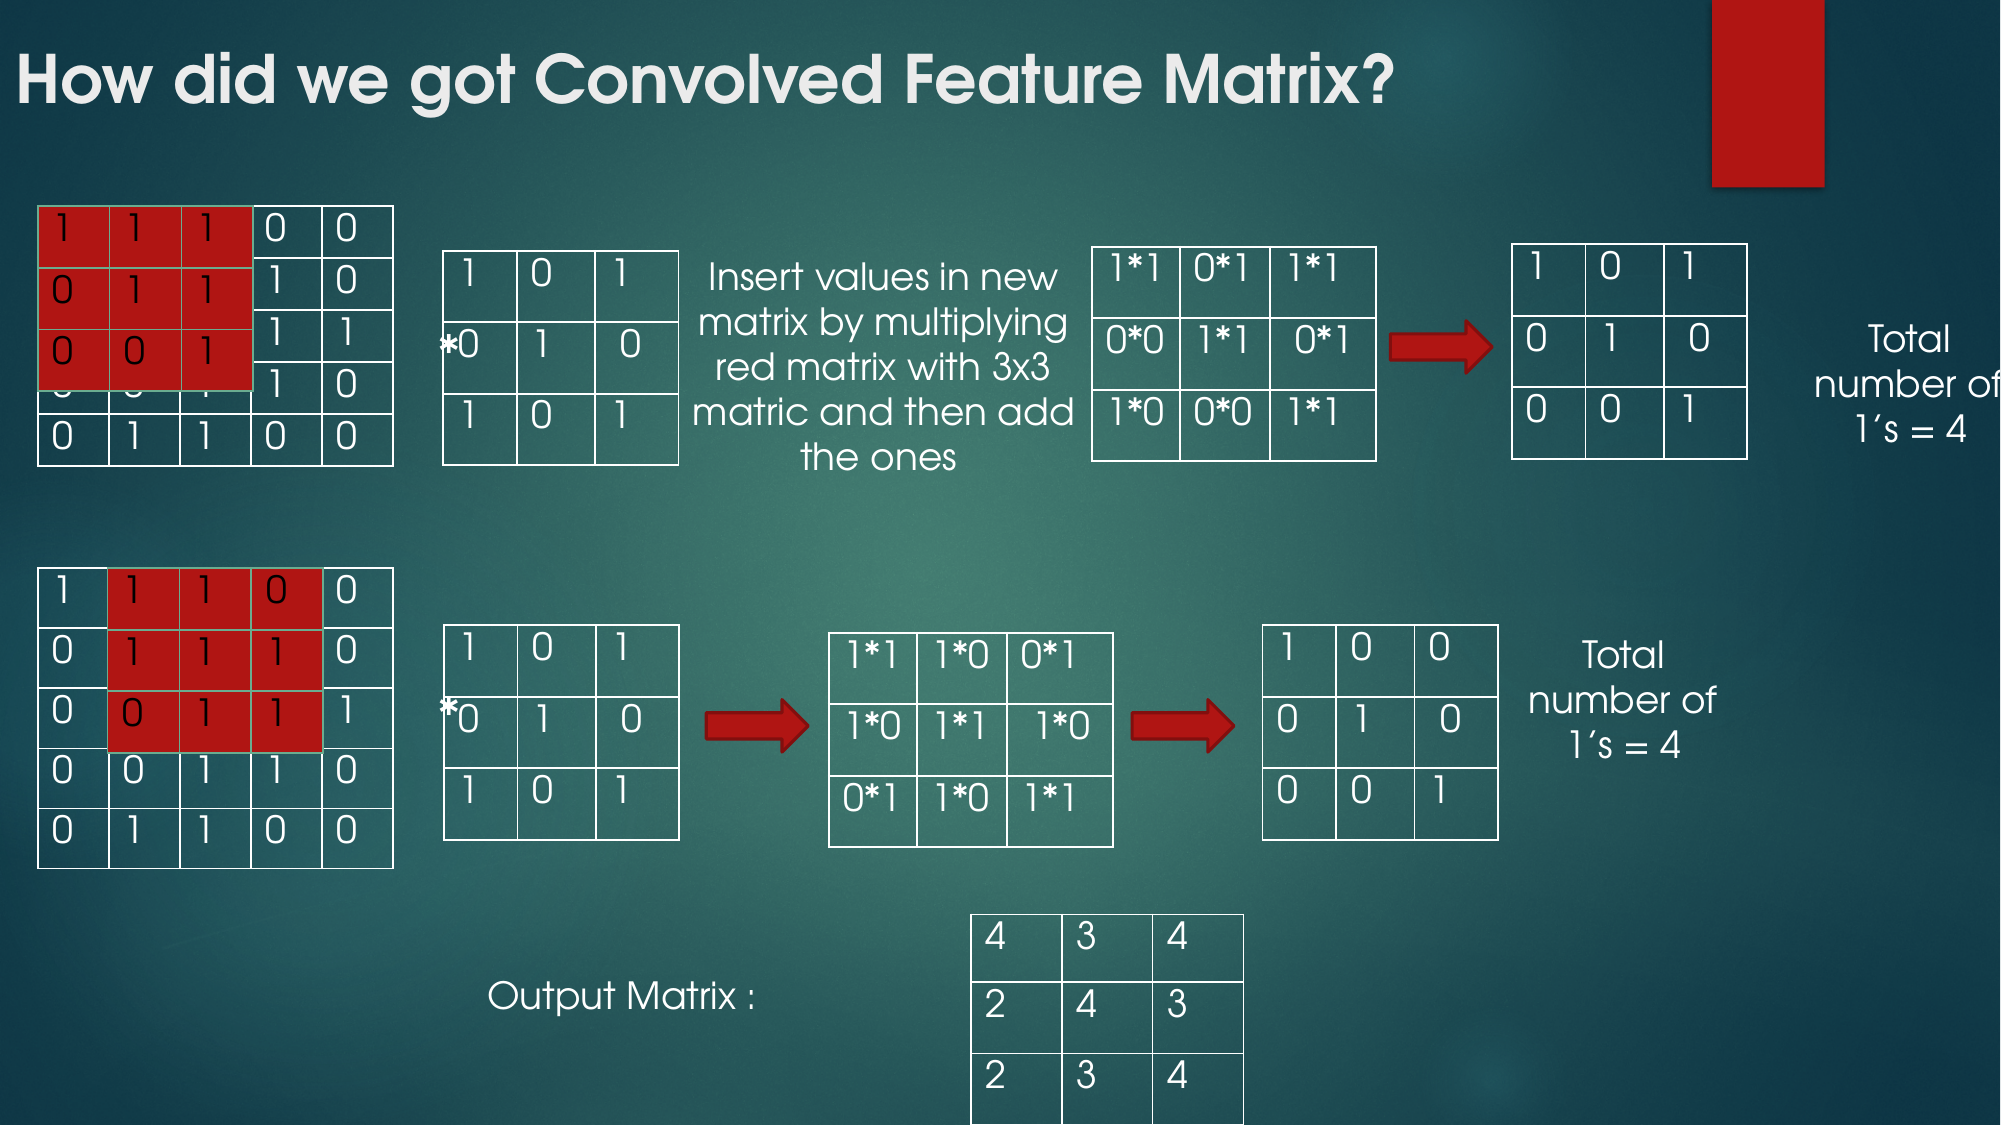

# How did we got Convolved Feature Matrix?
| 1 | 1 | 1 | 0 | 0 |
| --- | --- | --- | --- | --- |
| 0 | 1 | 1 | 1 | 0 |
| 0 | 0 | 1 | 1 | 1 |
| 0 | 0 | 1 | 1 | 0 |
| 0 | 1 | 1 | 0 | 0 |
| 1 | 1 | 1 |
| --- | --- | --- |
| 0 | 1 | 1 |
| 0 | 0 | 1 |
| 1 | 0 | 1 |
| --- | --- | --- |
| 0 | 1 | 0 |
| 0 | 0 | 1 |
Insert values in new matrix by multiplying red matrix with 3x3 matric and then add the ones
| 1\*1 | 0\*1 | 1\*1 |
| --- | --- | --- |
| 0\*0 | 1\*1 | 0\*1 |
| 1\*0 | 0\*0 | 1\*1 |
| 1 | 0 | 1 |
| --- | --- | --- |
| 0 | 1 | 0 |
| 1 | 0 | 1 |
Total number of 1’s = 4
*

| 1 | 1 | 0 |
| --- | --- | --- |
| 1 | 1 | 1 |
| 0 | 1 | 1 |
| 1 | 1 | 1 | 0 | 0 |
| --- | --- | --- | --- | --- |
| 0 | 1 | 1 | 1 | 0 |
| 0 | 0 | 1 | 1 | 1 |
| 0 | 0 | 1 | 1 | 0 |
| 0 | 1 | 1 | 0 | 0 |
Total number of 1’s = 4
| 1 | 0 | 1 |
| --- | --- | --- |
| 0 | 1 | 0 |
| 1 | 0 | 1 |
| 1 | 0 | 0 |
| --- | --- | --- |
| 0 | 1 | 0 |
| 0 | 0 | 1 |
| 1\*1 | 1\*0 | 0\*1 |
| --- | --- | --- |
| 1\*0 | 1\*1 | 1\*0 |
| 0\*1 | 1\*0 | 1\*1 |
*

| 4 | 3 | 4 |
| --- | --- | --- |
| 2 | 4 | 3 |
| 2 | 3 | 4 |
Output Matrix :